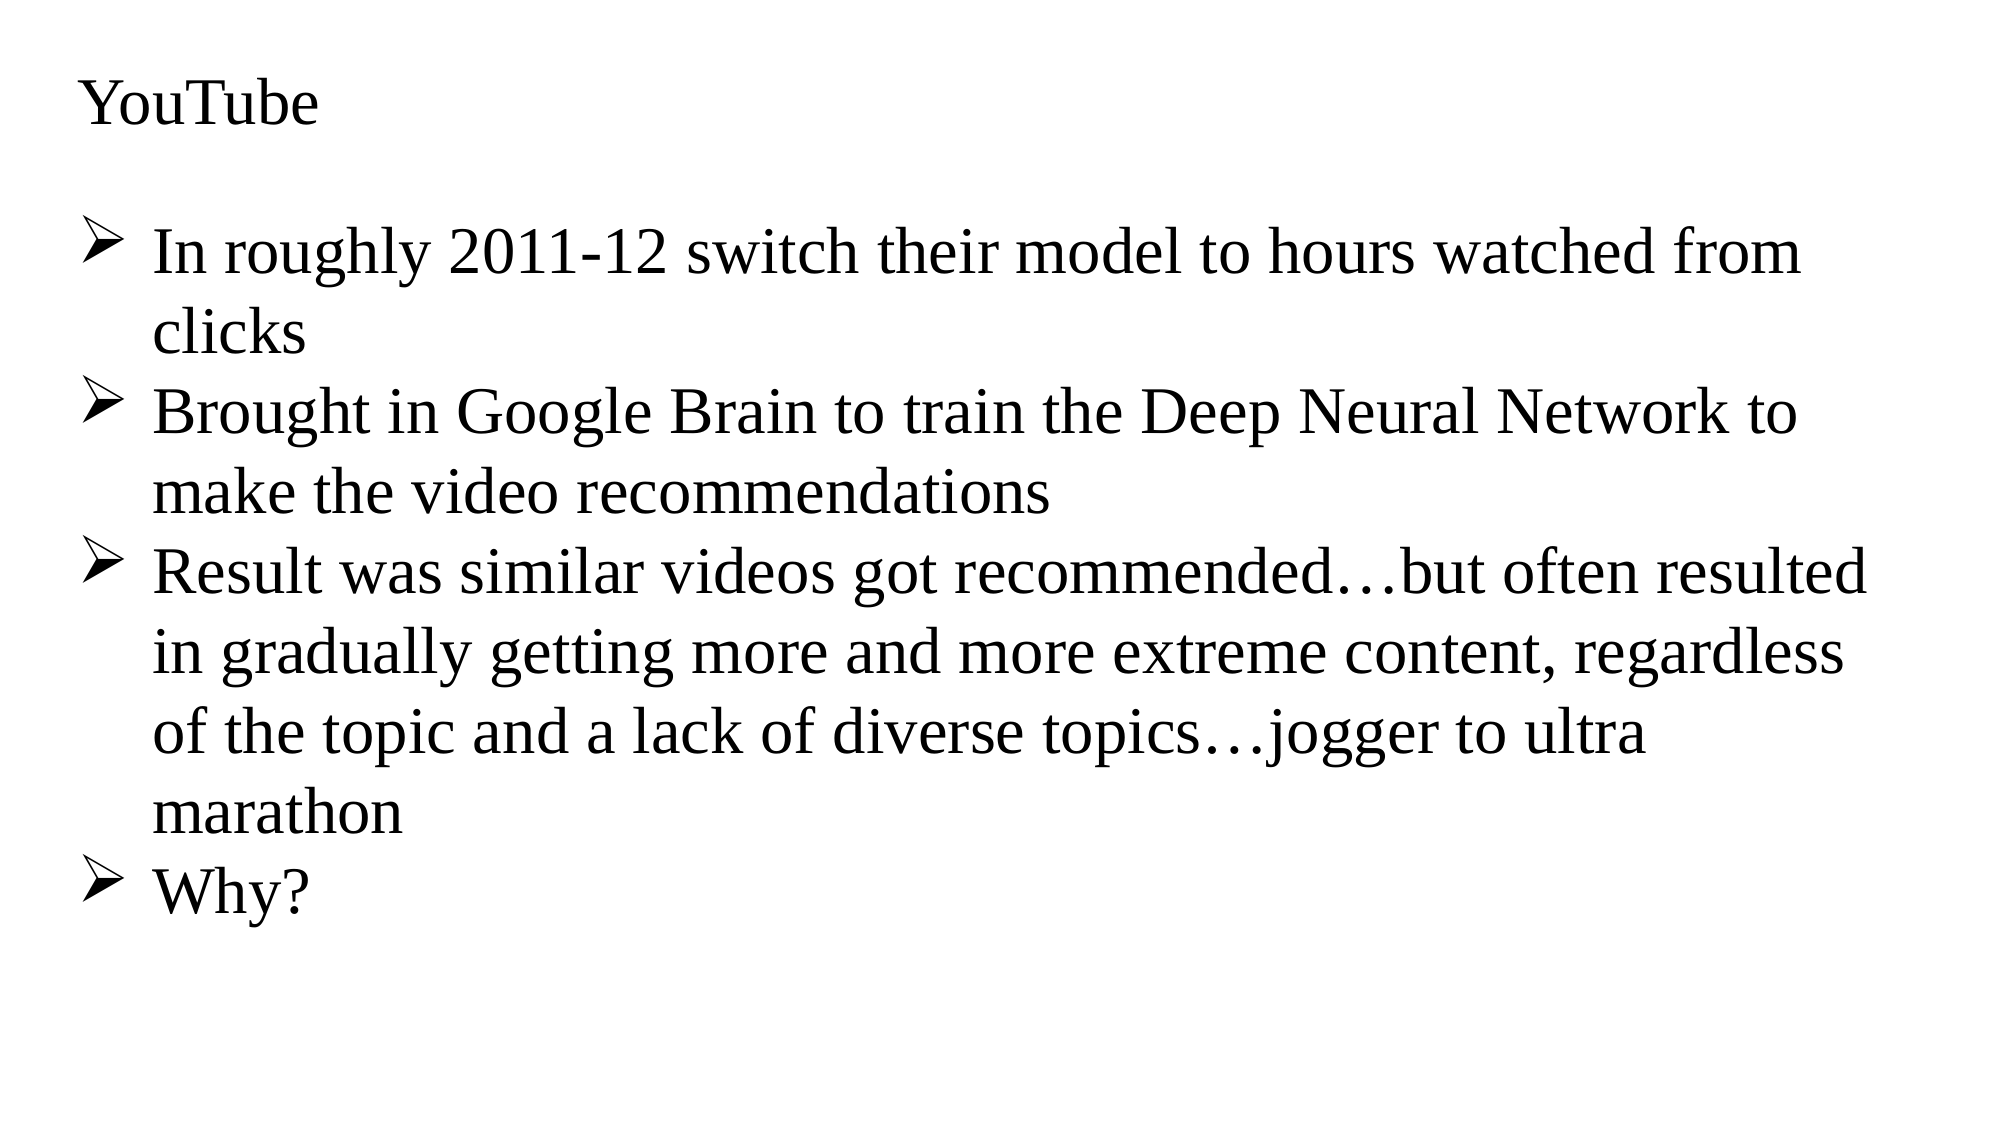

Machine Learning Bias and Social Science Methods
YouTube

In roughly 2011-12 switch their model to hours watched from clicks
Brought in Google Brain to train the Deep Neural Network to make the video recommendations
Result was similar videos got recommended…but often resulted in gradually getting more and more extreme content, regardless of the topic and a lack of diverse topics…jogger to ultra marathon
Why?